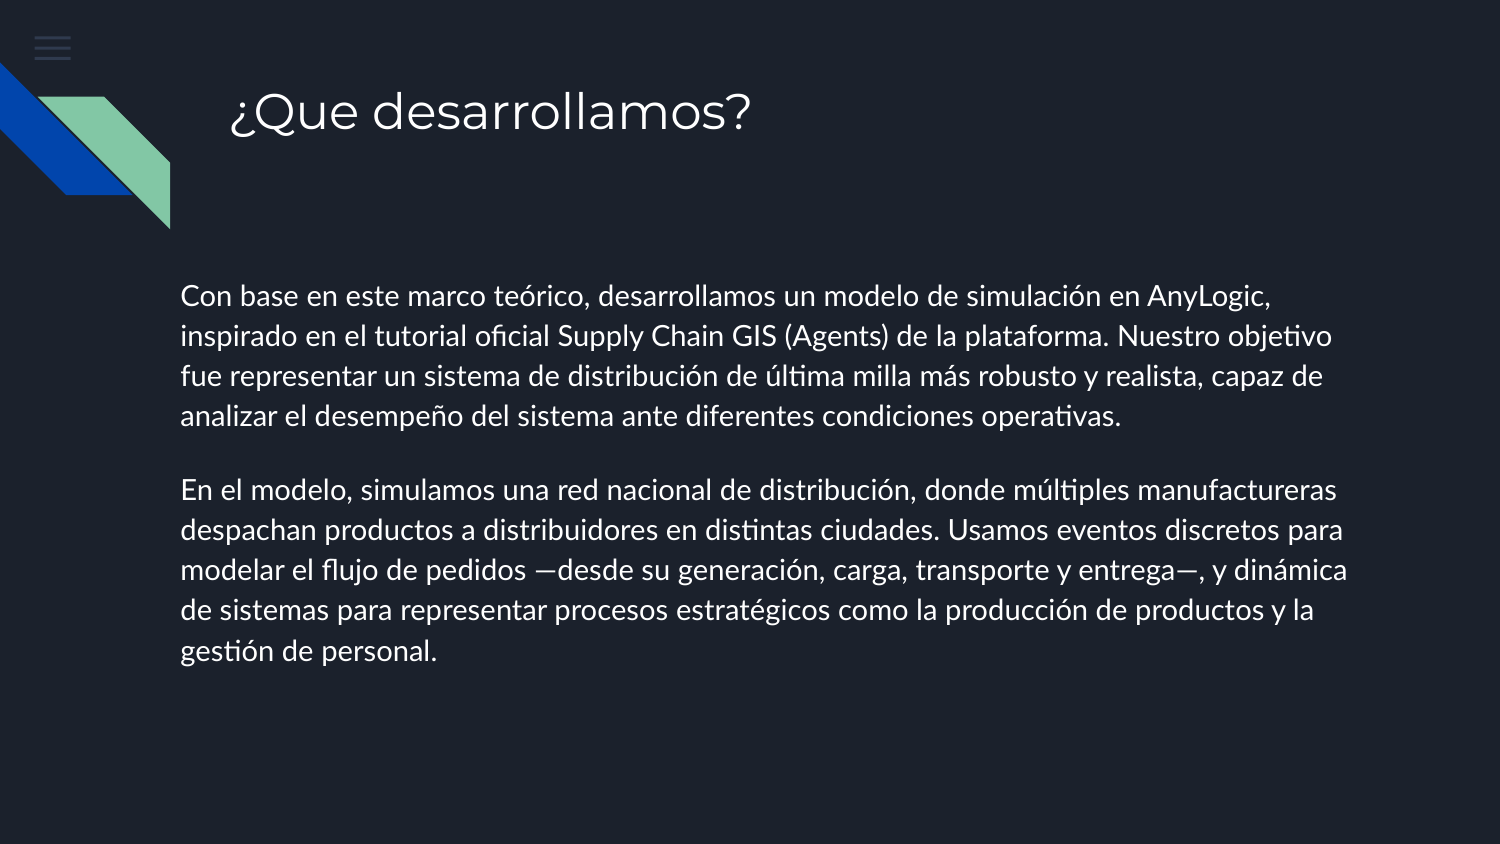

# ¿Que desarrollamos?
Con base en este marco teórico, desarrollamos un modelo de simulación en AnyLogic, inspirado en el tutorial oficial Supply Chain GIS (Agents) de la plataforma. Nuestro objetivo fue representar un sistema de distribución de última milla más robusto y realista, capaz de analizar el desempeño del sistema ante diferentes condiciones operativas.
En el modelo, simulamos una red nacional de distribución, donde múltiples manufactureras despachan productos a distribuidores en distintas ciudades. Usamos eventos discretos para modelar el flujo de pedidos —desde su generación, carga, transporte y entrega—, y dinámica de sistemas para representar procesos estratégicos como la producción de productos y la gestión de personal.